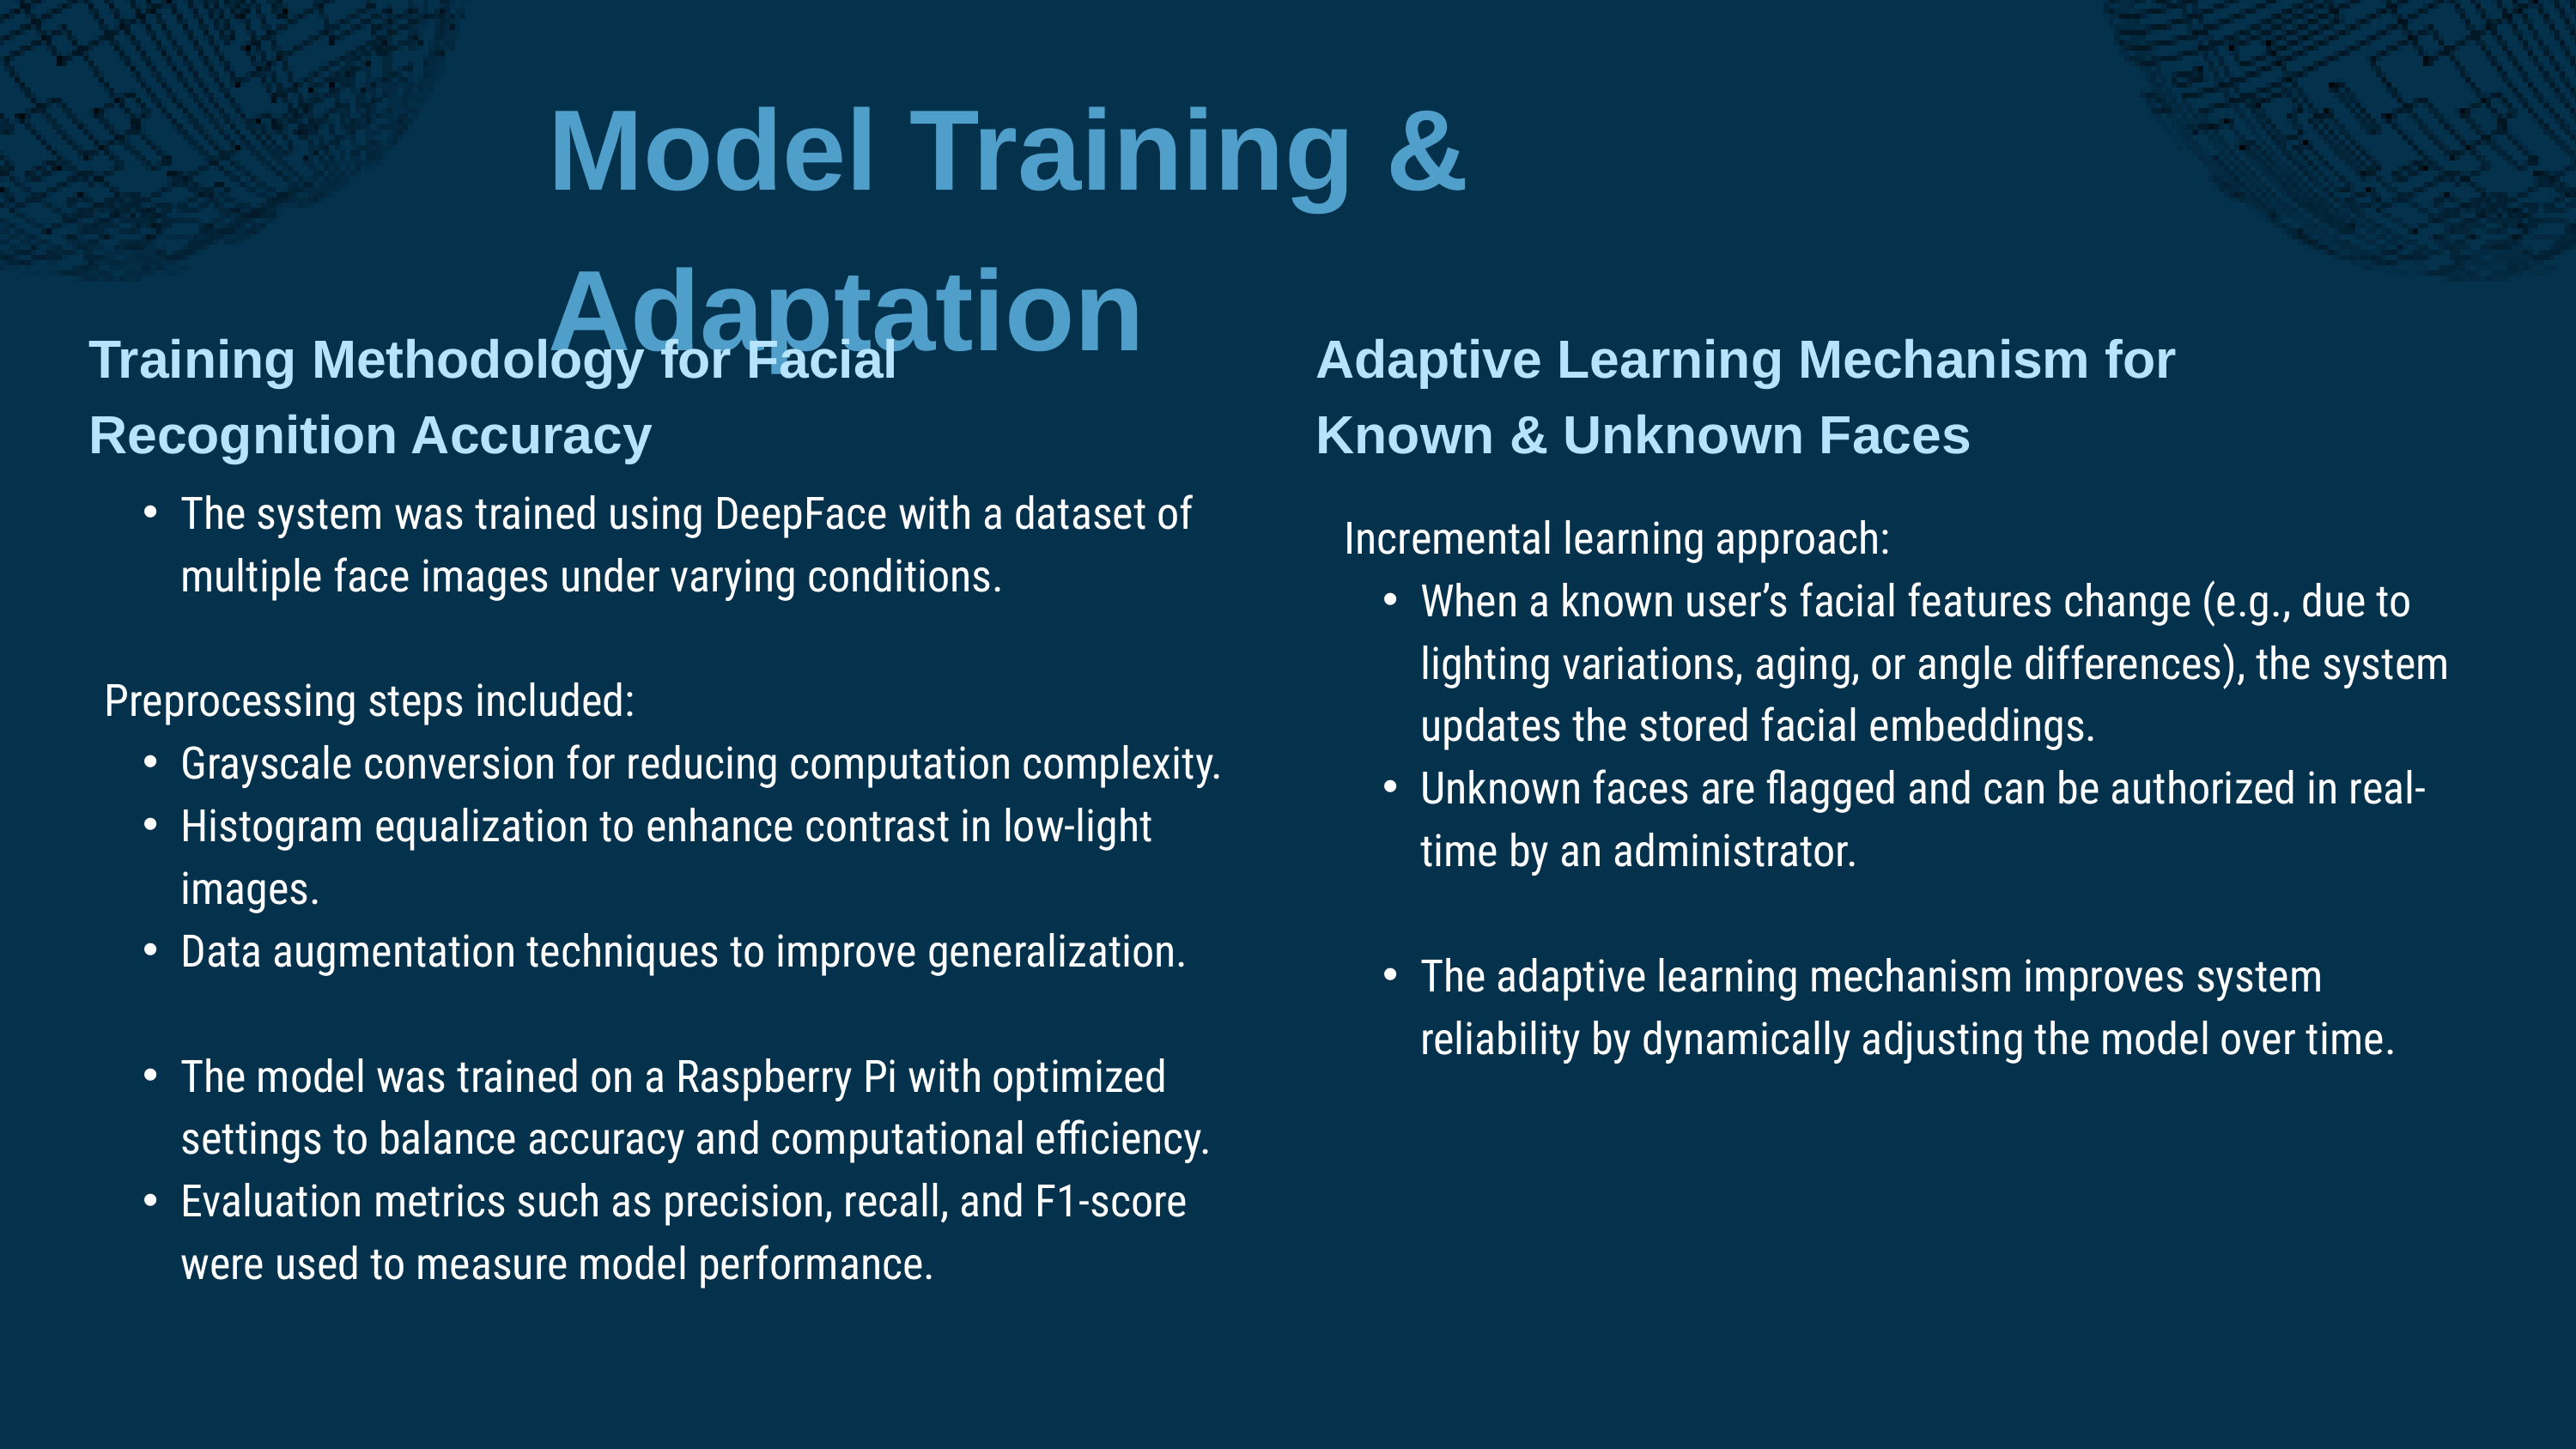

Model Training & Adaptation
Training Methodology for Facial Recognition Accuracy
Adaptive Learning Mechanism for Known & Unknown Faces
The system was trained using DeepFace with a dataset of multiple face images under varying conditions.

Preprocessing steps included:
Grayscale conversion for reducing computation complexity.
Histogram equalization to enhance contrast in low-light images.
Data augmentation techniques to improve generalization.

The model was trained on a Raspberry Pi with optimized settings to balance accuracy and computational efficiency.
Evaluation metrics such as precision, recall, and F1-score were used to measure model performance.
Incremental learning approach:
When a known user’s facial features change (e.g., due to lighting variations, aging, or angle differences), the system updates the stored facial embeddings.
Unknown faces are flagged and can be authorized in real-time by an administrator.

The adaptive learning mechanism improves system reliability by dynamically adjusting the model over time.